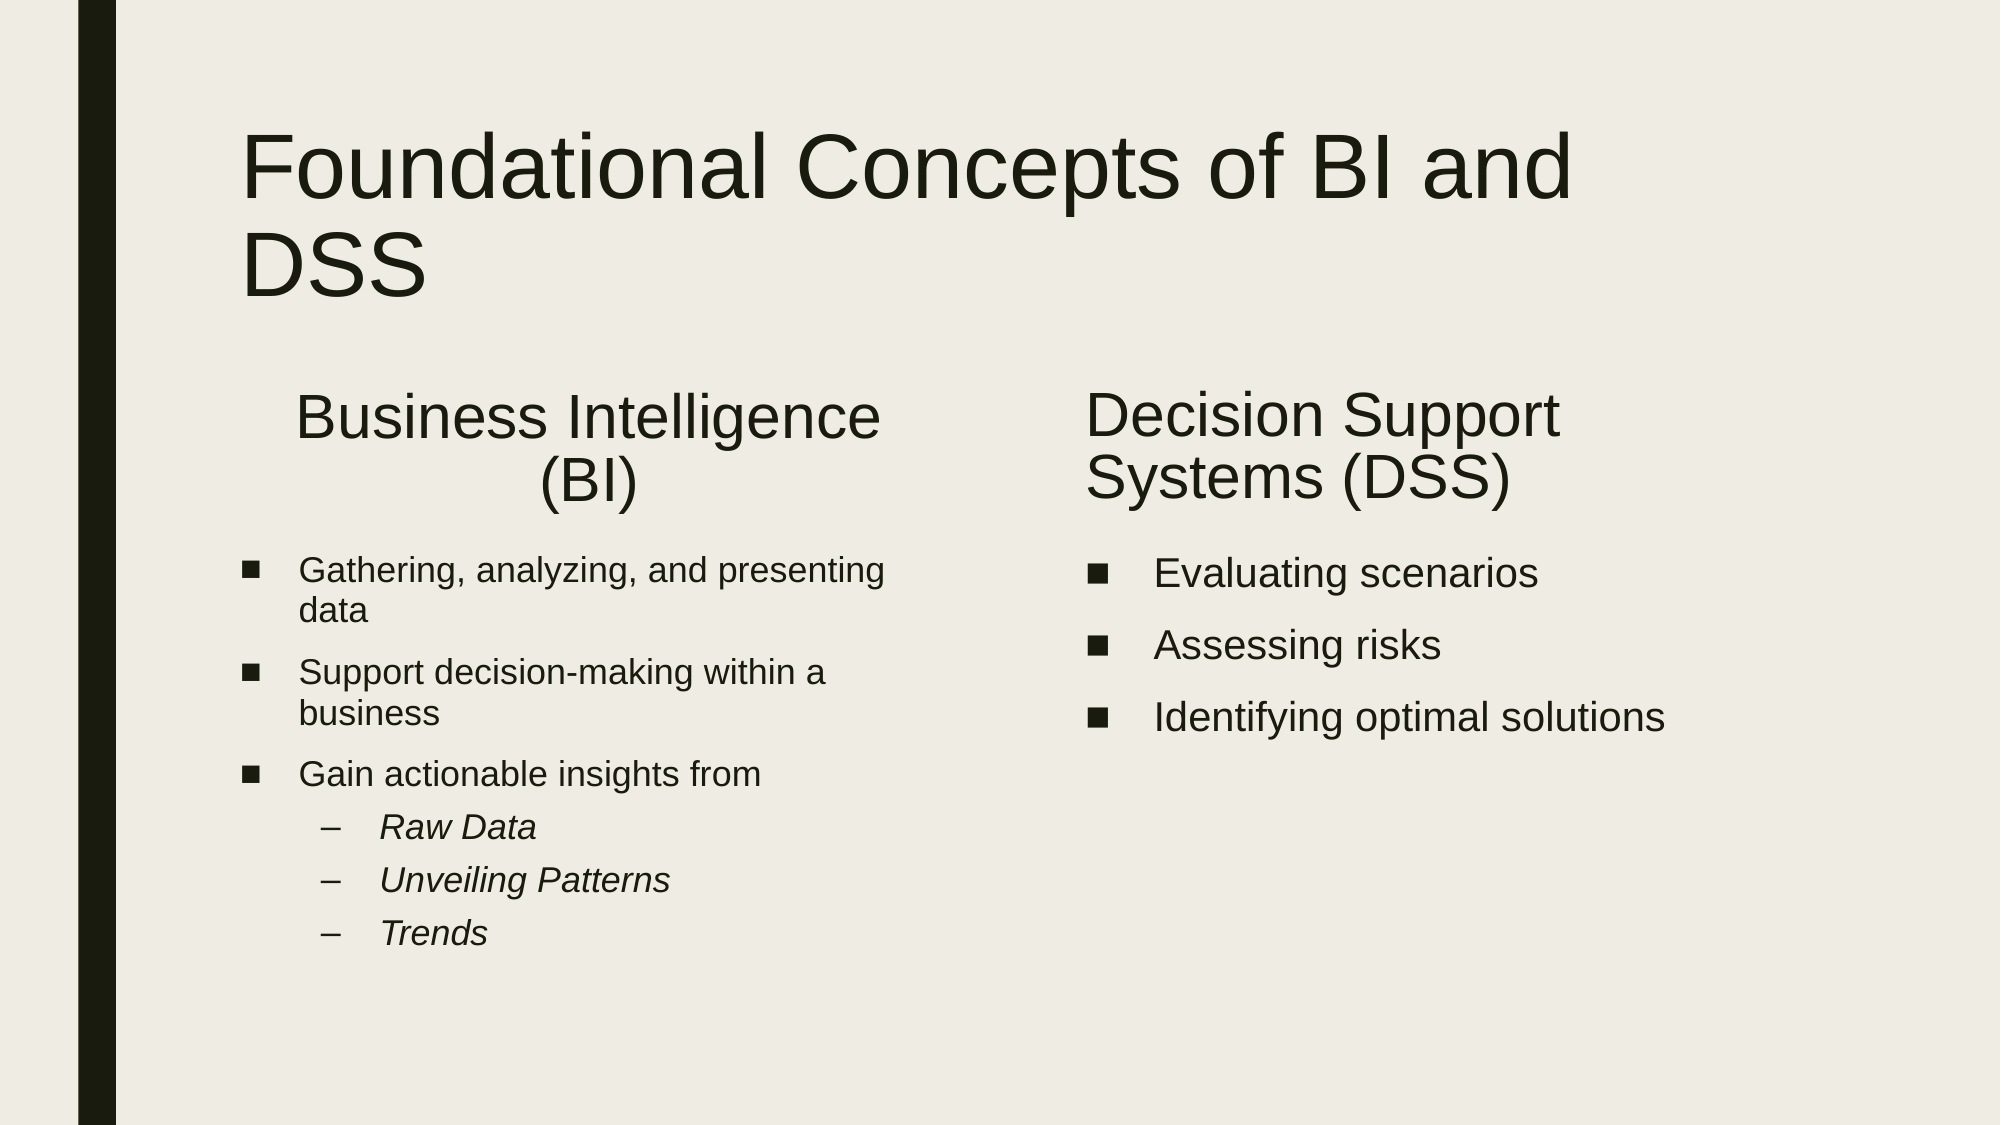

# Foundational Concepts of BI and DSS
Business Intelligence (BI)
Decision Support Systems (DSS)
Gathering, analyzing, and presenting data
Support decision-making within a business
Gain actionable insights from
Raw Data
Unveiling Patterns
Trends

Evaluating scenarios
Assessing risks
Identifying optimal solutions